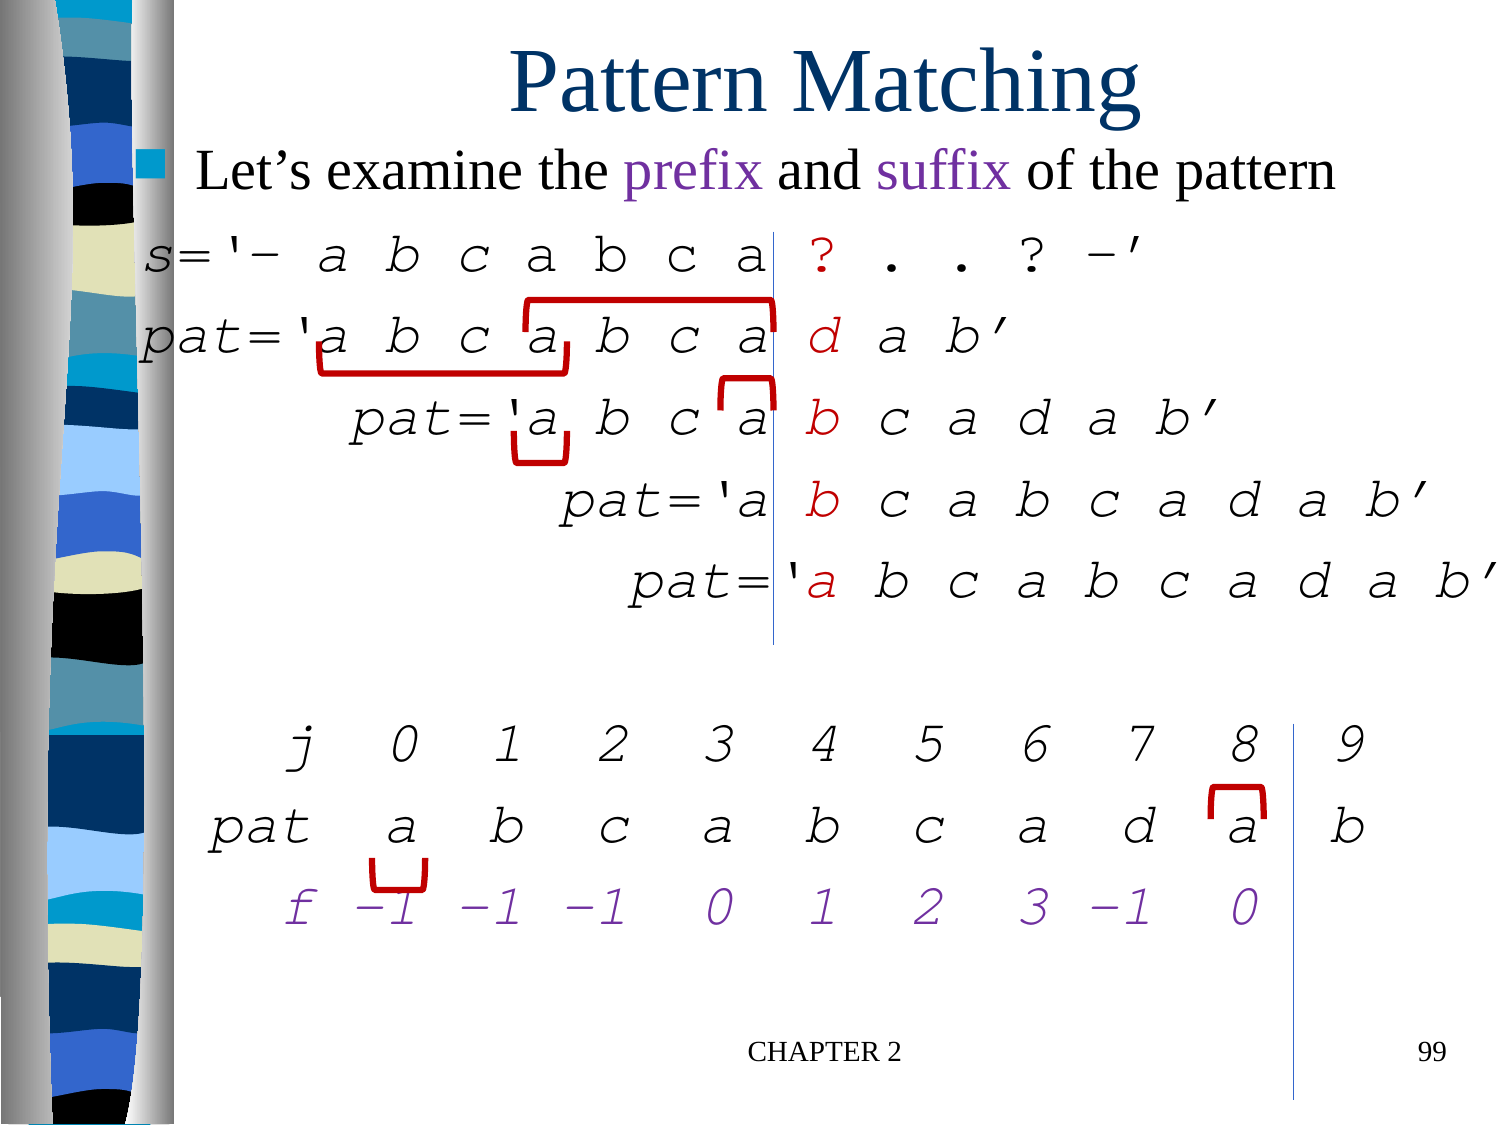

# Pattern Matching
Let’s examine the prefix and suffix of the pattern
s=‘- a b c a b c a ? . . ? -’
pat=‘a b c a b c a d a b’
      pat=‘a b c a b c a d a b’
            pat=‘a b c a b c a d a b’
              pat=‘a b c a b c a d a b’

    j  0  1  2  3  4  5  6  7  8  9
  pat  a  b  c  a  b  c  a  d  a  b
    f -1 -1 -1  0  1  2  3 -1  0

CHAPTER 2
99